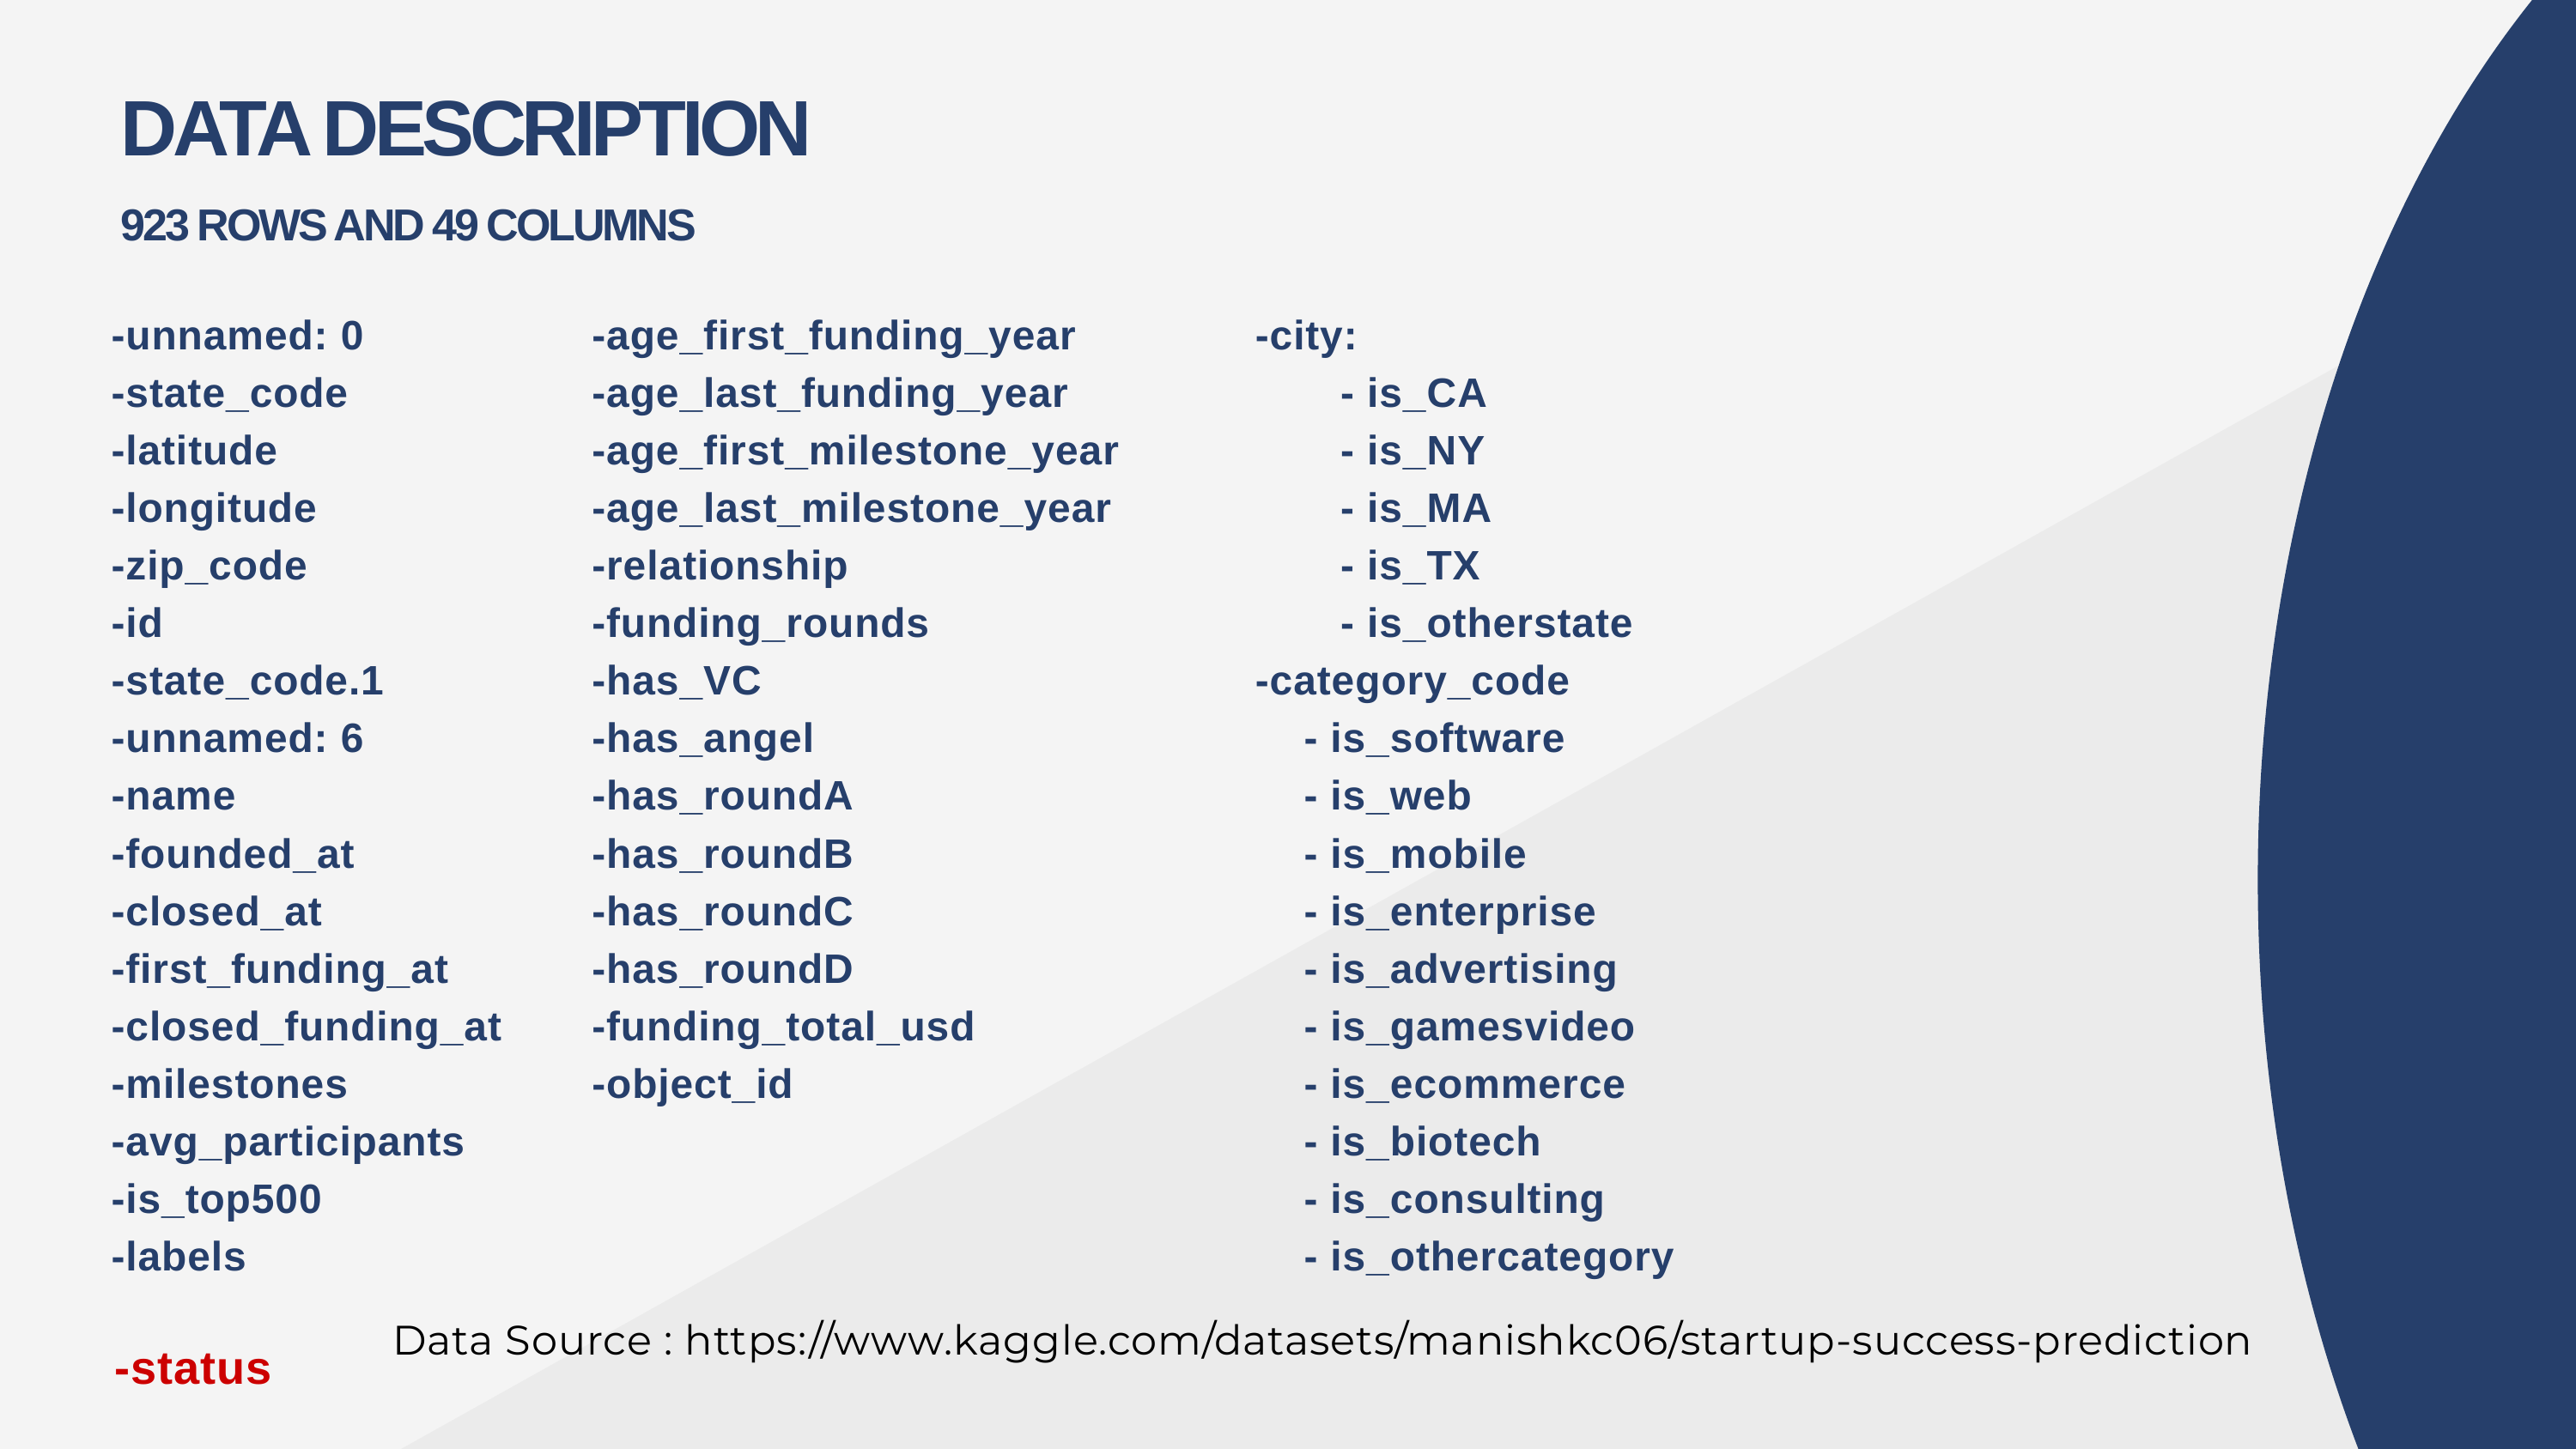

DATA DESCRIPTION
923 ROWS AND 49 COLUMNS
-unnamed: 0
-state_code
-latitude
-longitude
-zip_code
-id
-state_code.1
-unnamed: 6
-name
-founded_at
-closed_at
-first_funding_at
-closed_funding_at
-milestones
-avg_participants
-is_top500
-labels
-age_first_funding_year
-age_last_funding_year
-age_first_milestone_year
-age_last_milestone_year
-relationship
-funding_rounds
-has_VC
-has_angel
-has_roundA
-has_roundB
-has_roundC
-has_roundD
-funding_total_usd
-object_id
-city:
       - is_CA
       - is_NY
       - is_MA
       - is_TX
       - is_otherstate
-category_code
    - is_software
    - is_web
    - is_mobile
    - is_enterprise
    - is_advertising
    - is_gamesvideo
    - is_ecommerce
    - is_biotech
    - is_consulting
    - is_othercategory

Data Source : https://www.kaggle.com/datasets/manishkc06/startup-success-prediction
-status